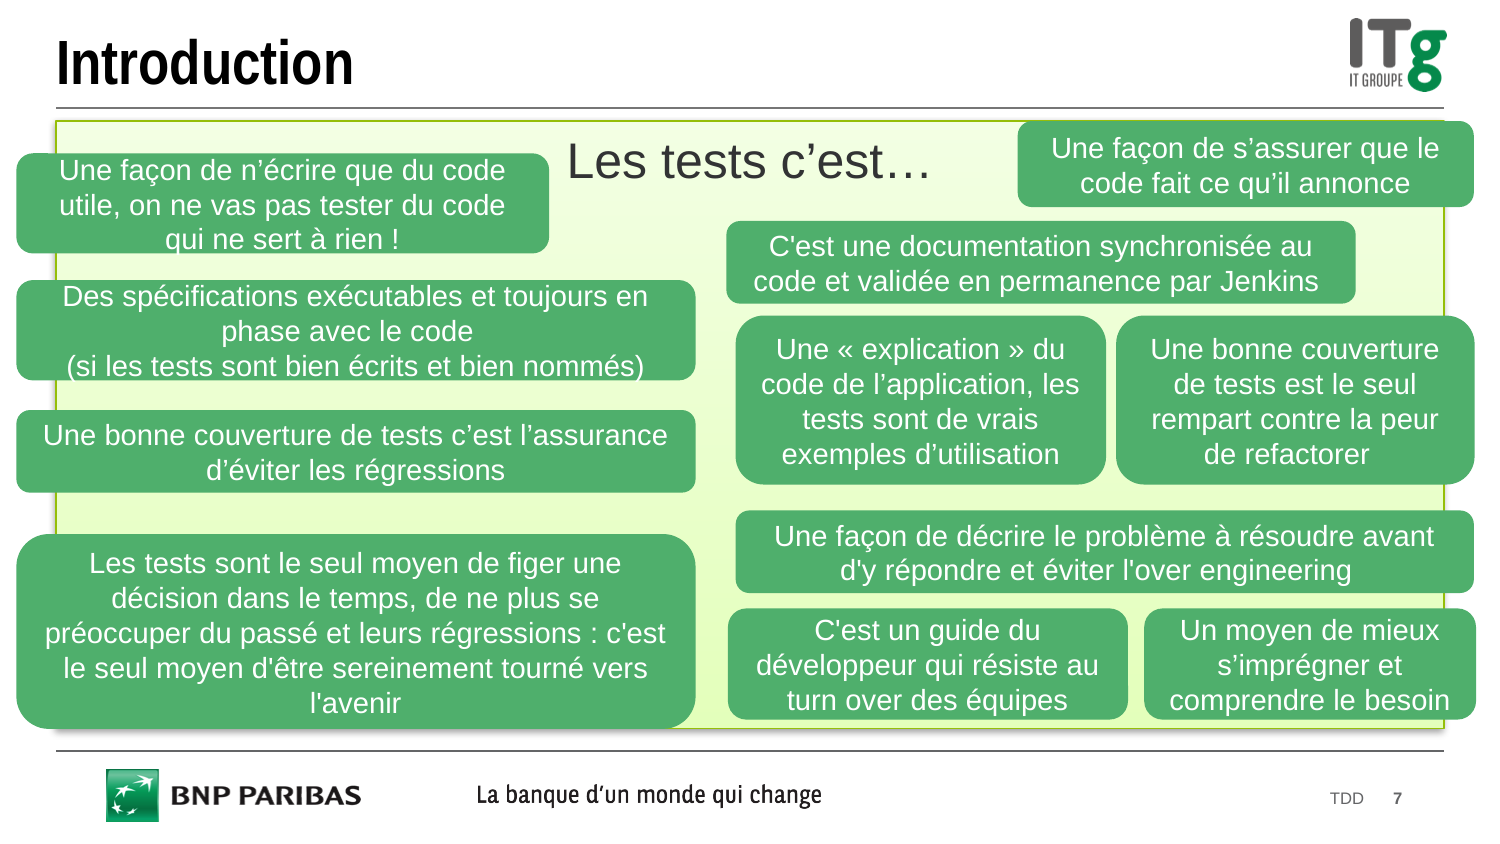

# Introduction
Une façon de s’assurer que le code fait ce qu’il annonce
Les tests c’est…
Une façon de n’écrire que du code utile, on ne vas pas tester du code qui ne sert à rien !
C'est une documentation synchronisée au code et validée en permanence par Jenkins
Des spécifications exécutables et toujours en phase avec le code
(si les tests sont bien écrits et bien nommés)
Une « explication » du code de l’application, les tests sont de vrais exemples d’utilisation
Une bonne couverture de tests est le seul rempart contre la peur de refactorer
Une bonne couverture de tests c’est l’assurance d’éviter les régressions
Une façon de décrire le problème à résoudre avant d'y répondre et éviter l'over engineering
Les tests sont le seul moyen de figer une décision dans le temps, de ne plus se préoccuper du passé et leurs régressions : c'est le seul moyen d'être sereinement tourné vers l'avenir
C'est un guide du développeur qui résiste au turn over des équipes
Un moyen de mieux s’imprégner et comprendre le besoin
TDD
7